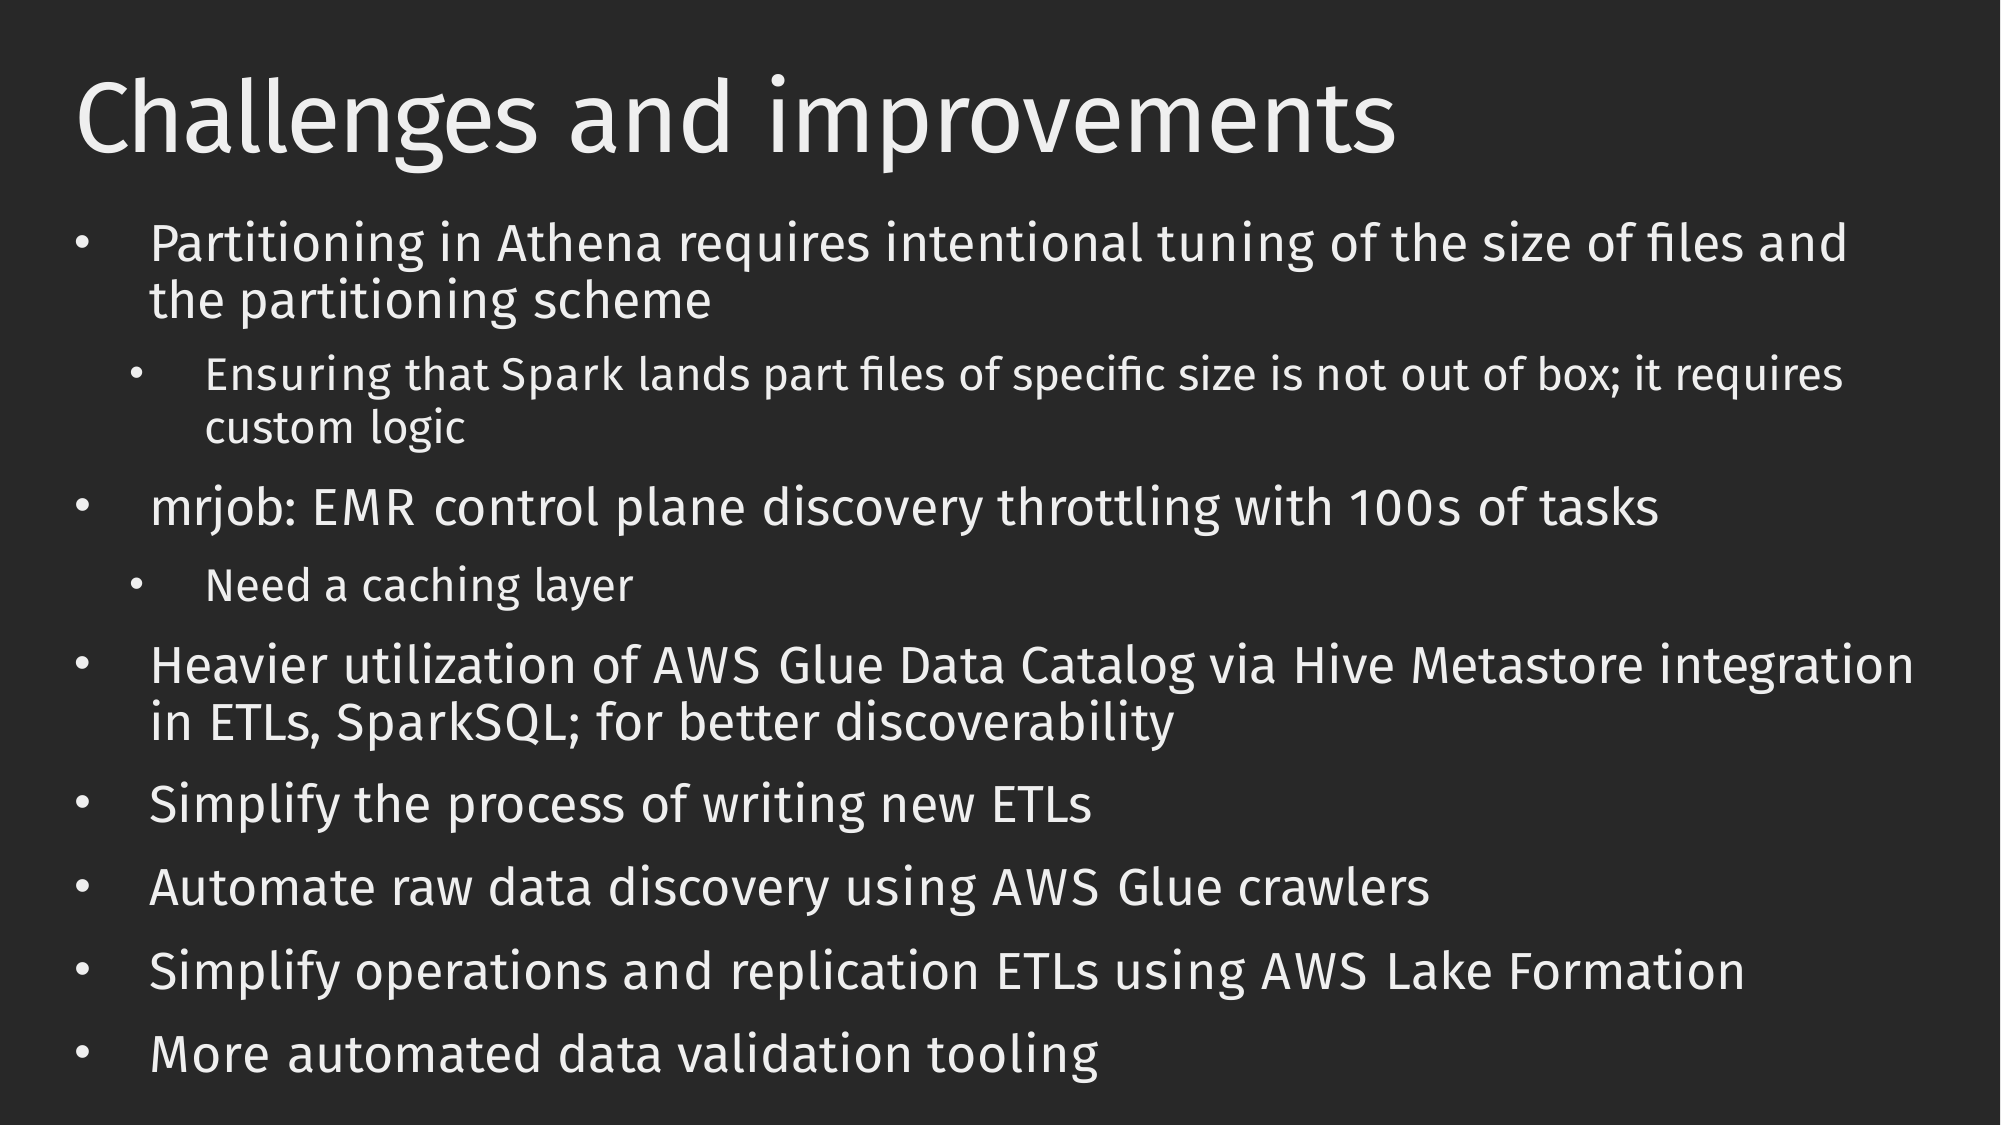

# Challenges and improvements
Partitioning in Athena requires intentional tuning of the size of files and the partitioning scheme
Ensuring that Spark lands part files of specific size is not out of box; it requires
custom logic
mrjob: EMR control plane discovery throttling with 100s of tasks
Need a caching layer
Heavier utilization of AWS Glue Data Catalog via Hive Metastore integration in ETLs, SparkSQL; for better discoverability
Simplify the process of writing new ETLs
Automate raw data discovery using AWS Glue crawlers
Simplify operations and replication ETLs using AWS Lake Formation
More automated data validation tooling